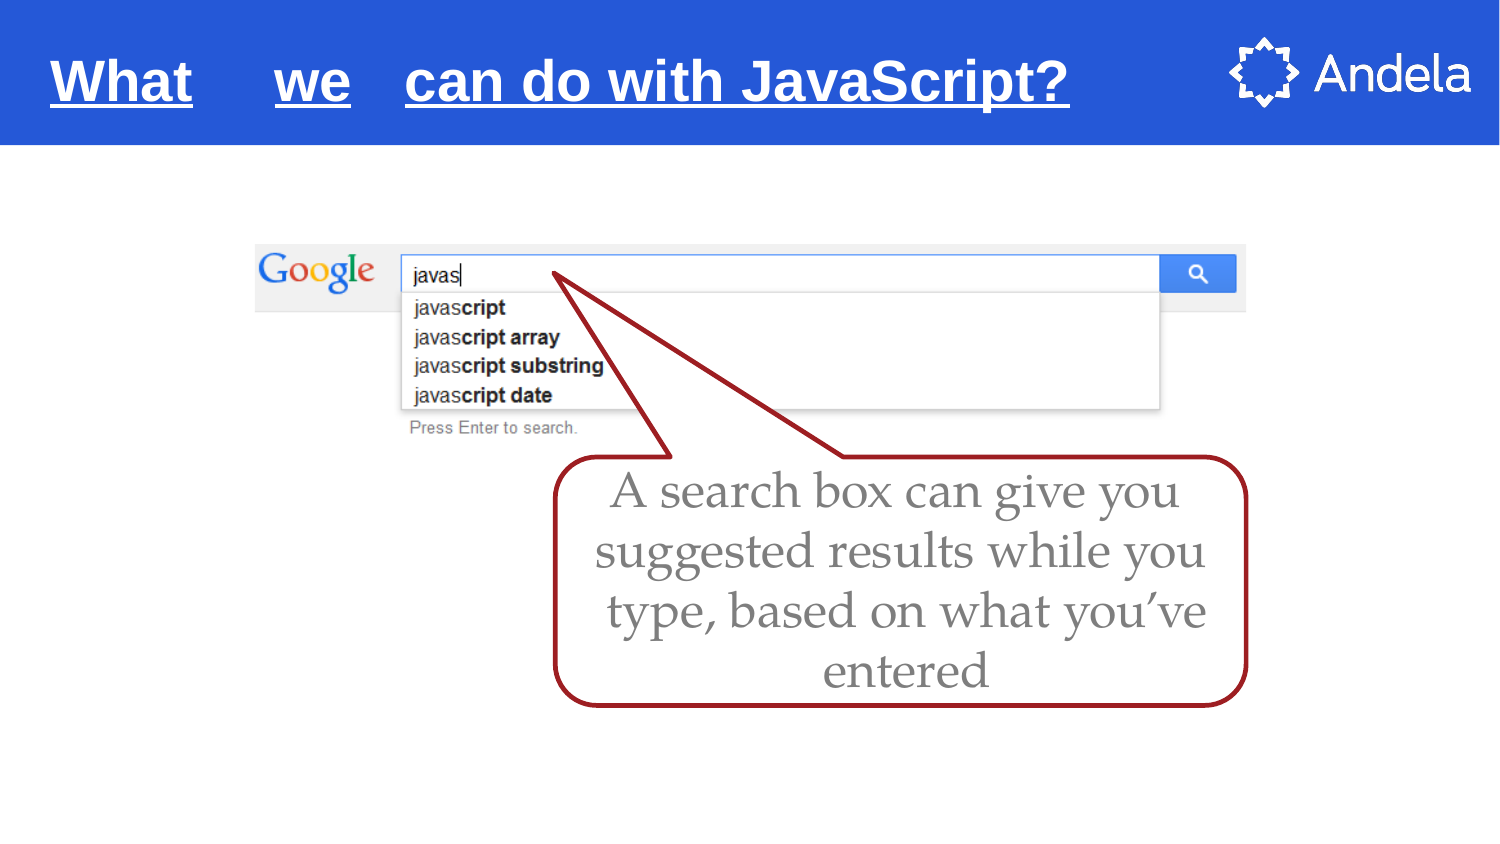

# What	we	can do with JavaScript?

A search box can give you  suggested results while you  type, based on what you’ve  entered